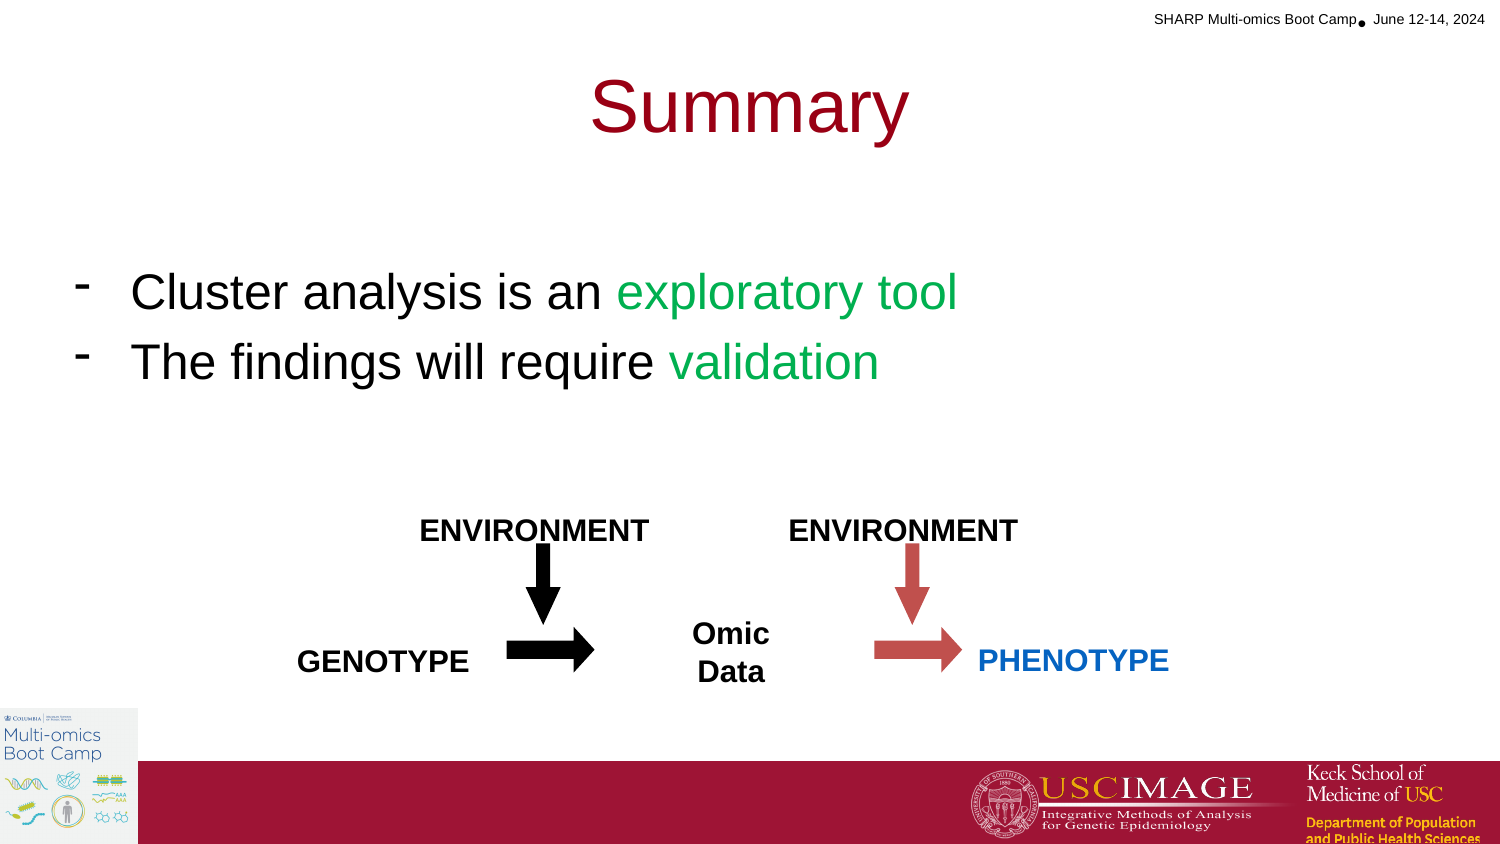

# Summary
Cluster analysis is an exploratory tool
The findings will require validation

ENVIRONMENT

ENVIRONMENT

Omic
Data

PHENOTYPE
GENOTYPE